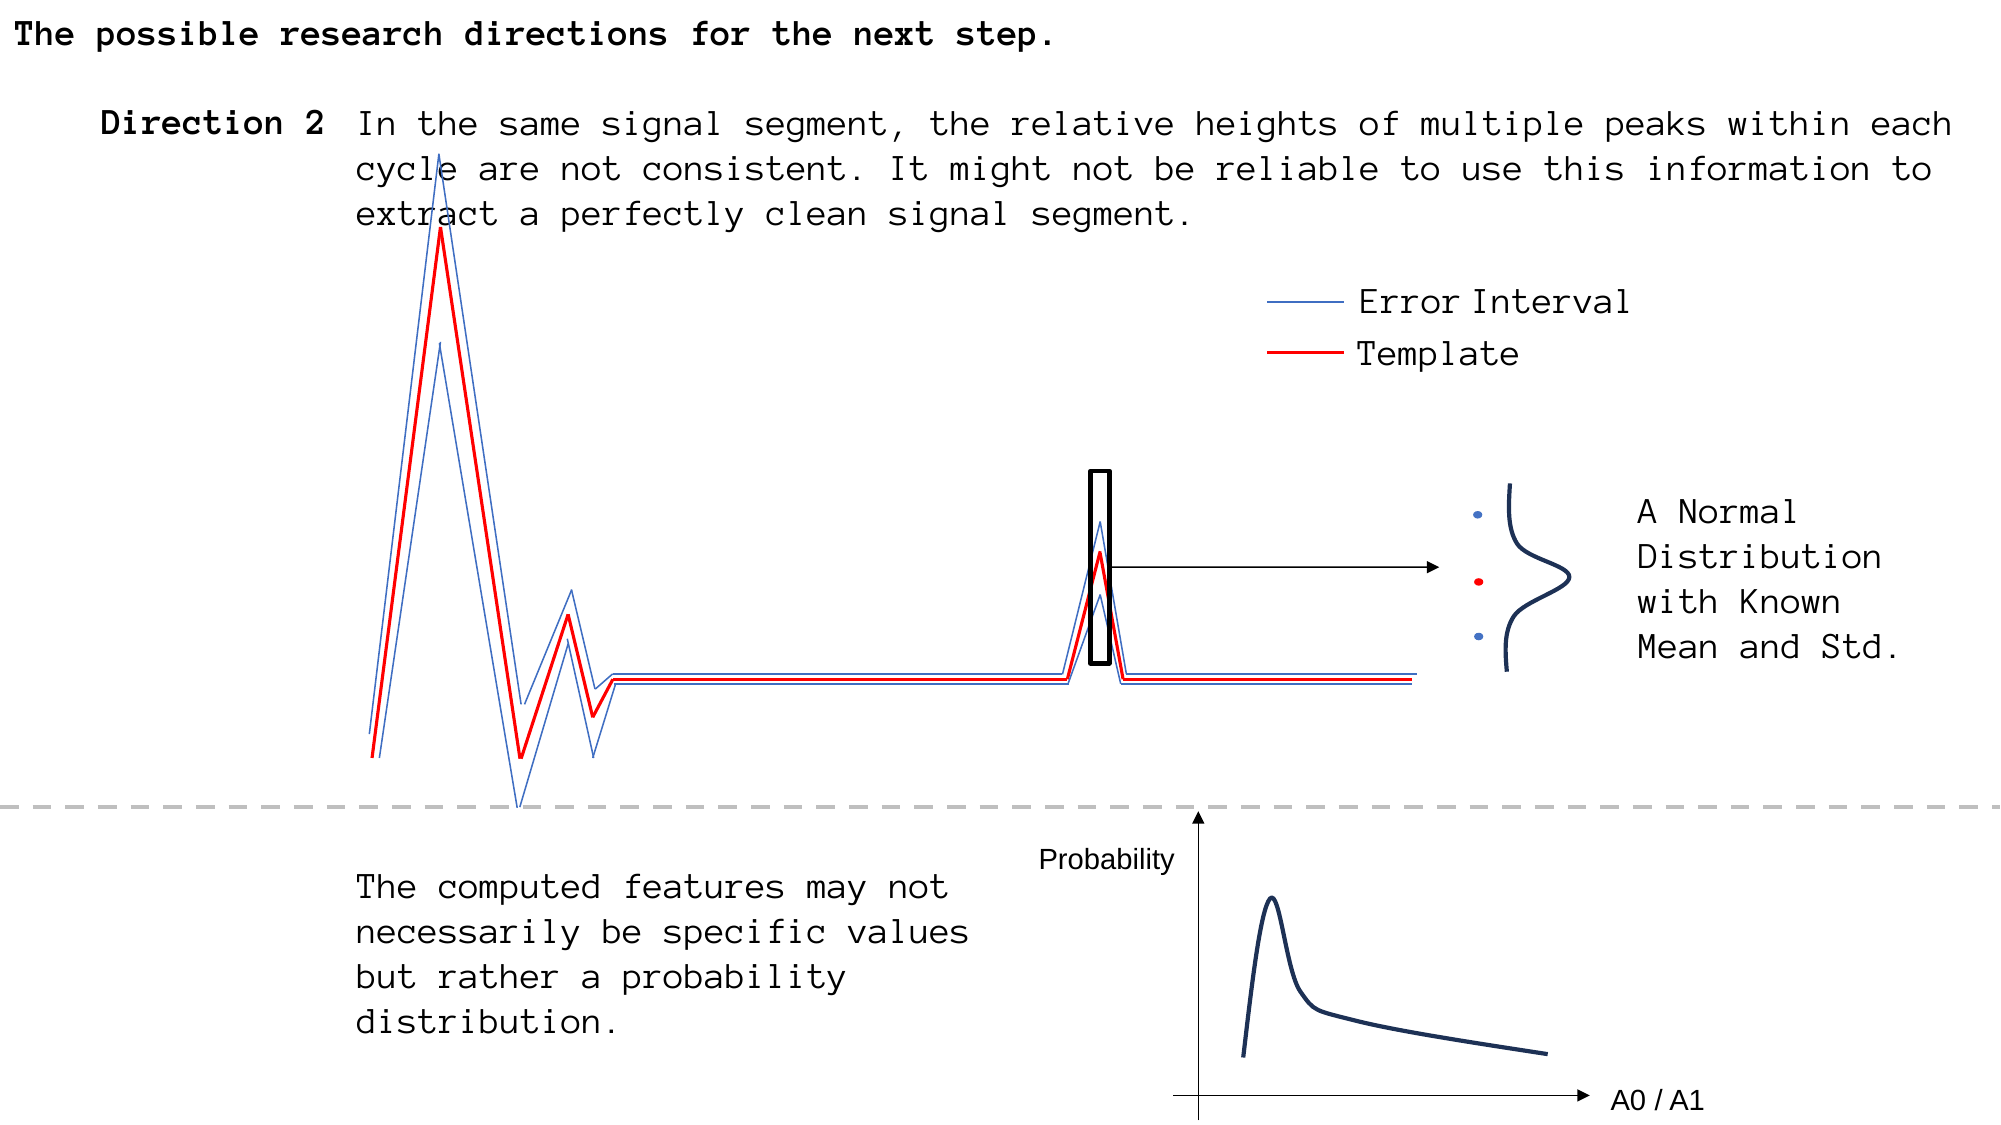

The possible research directions for the next step.
Direction 2
In the same signal segment, the relative heights of multiple peaks within each cycle are not consistent. It might not be reliable to use this information to extract a perfectly clean signal segment.
Error Interval
Template

A Normal Distribution with Known Mean and Std.

Probability
The computed features may not necessarily be specific values but rather a probability distribution.

A0 / A1